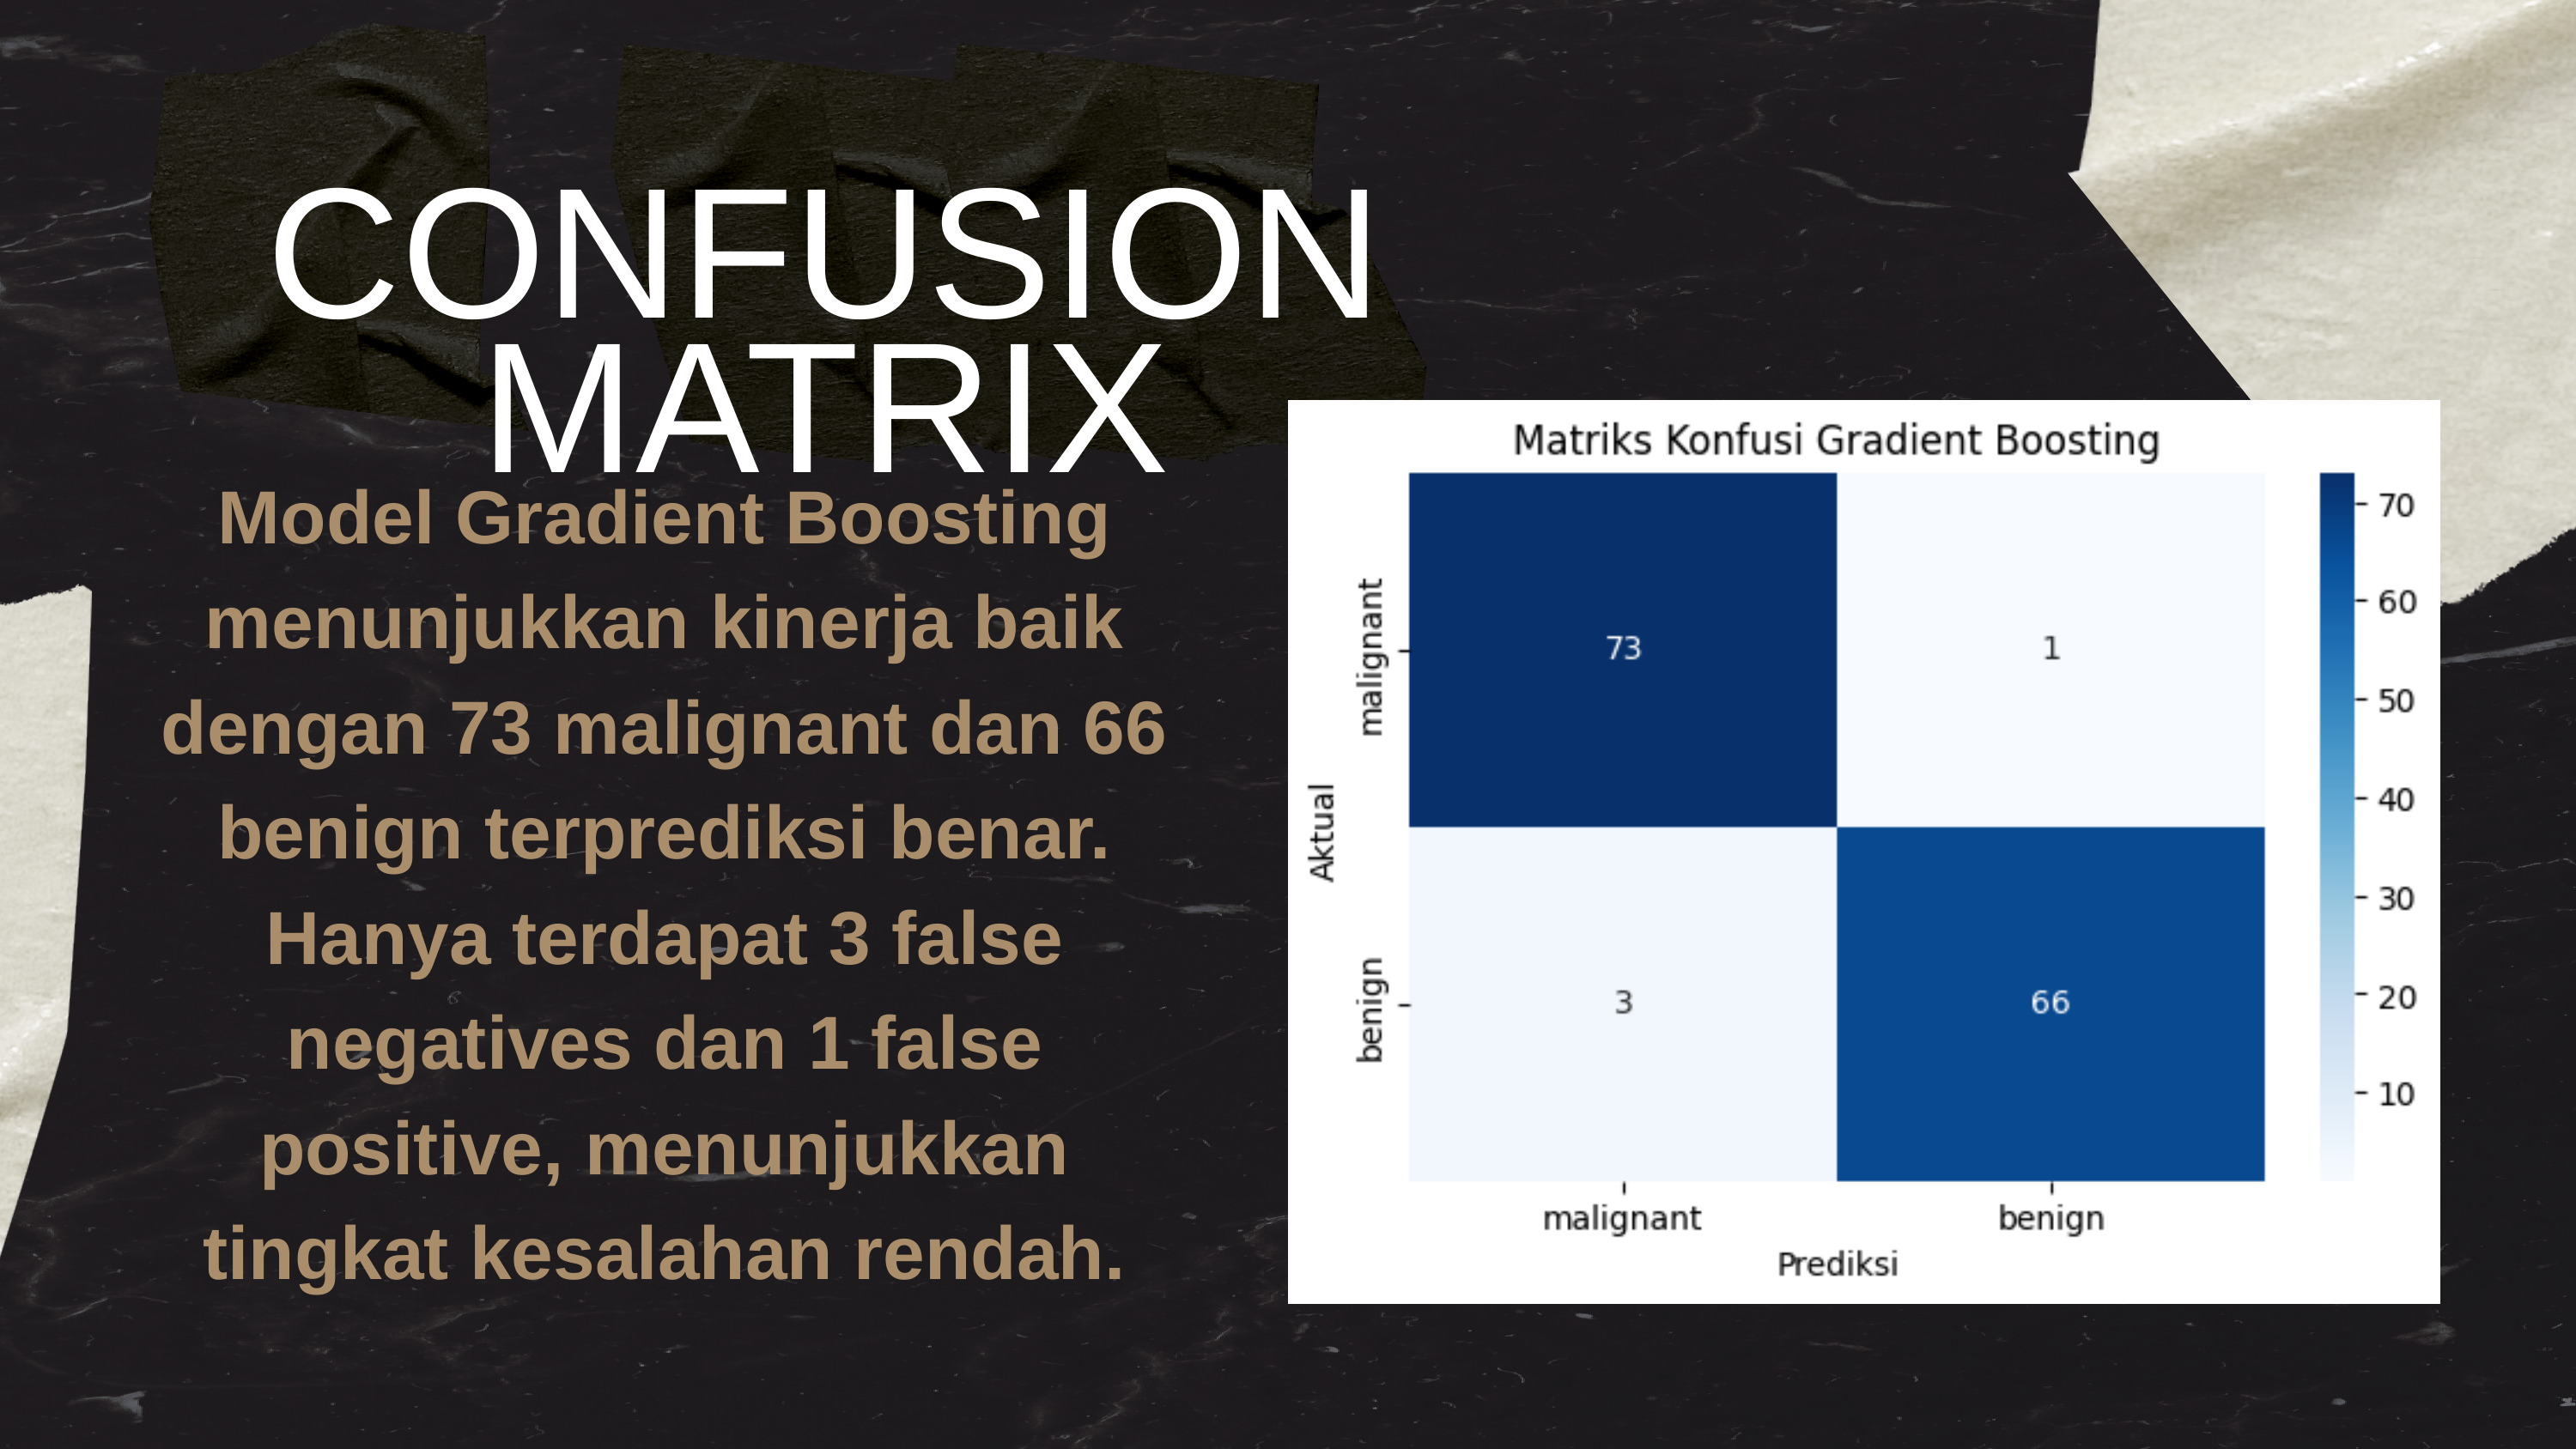

CONFUSION MATRIX

Model Gradient Boosting menunjukkan kinerja baik dengan 73 malignant dan 66 benign terprediksi benar. Hanya terdapat 3 false negatives dan 1 false positive, menunjukkan tingkat kesalahan rendah.